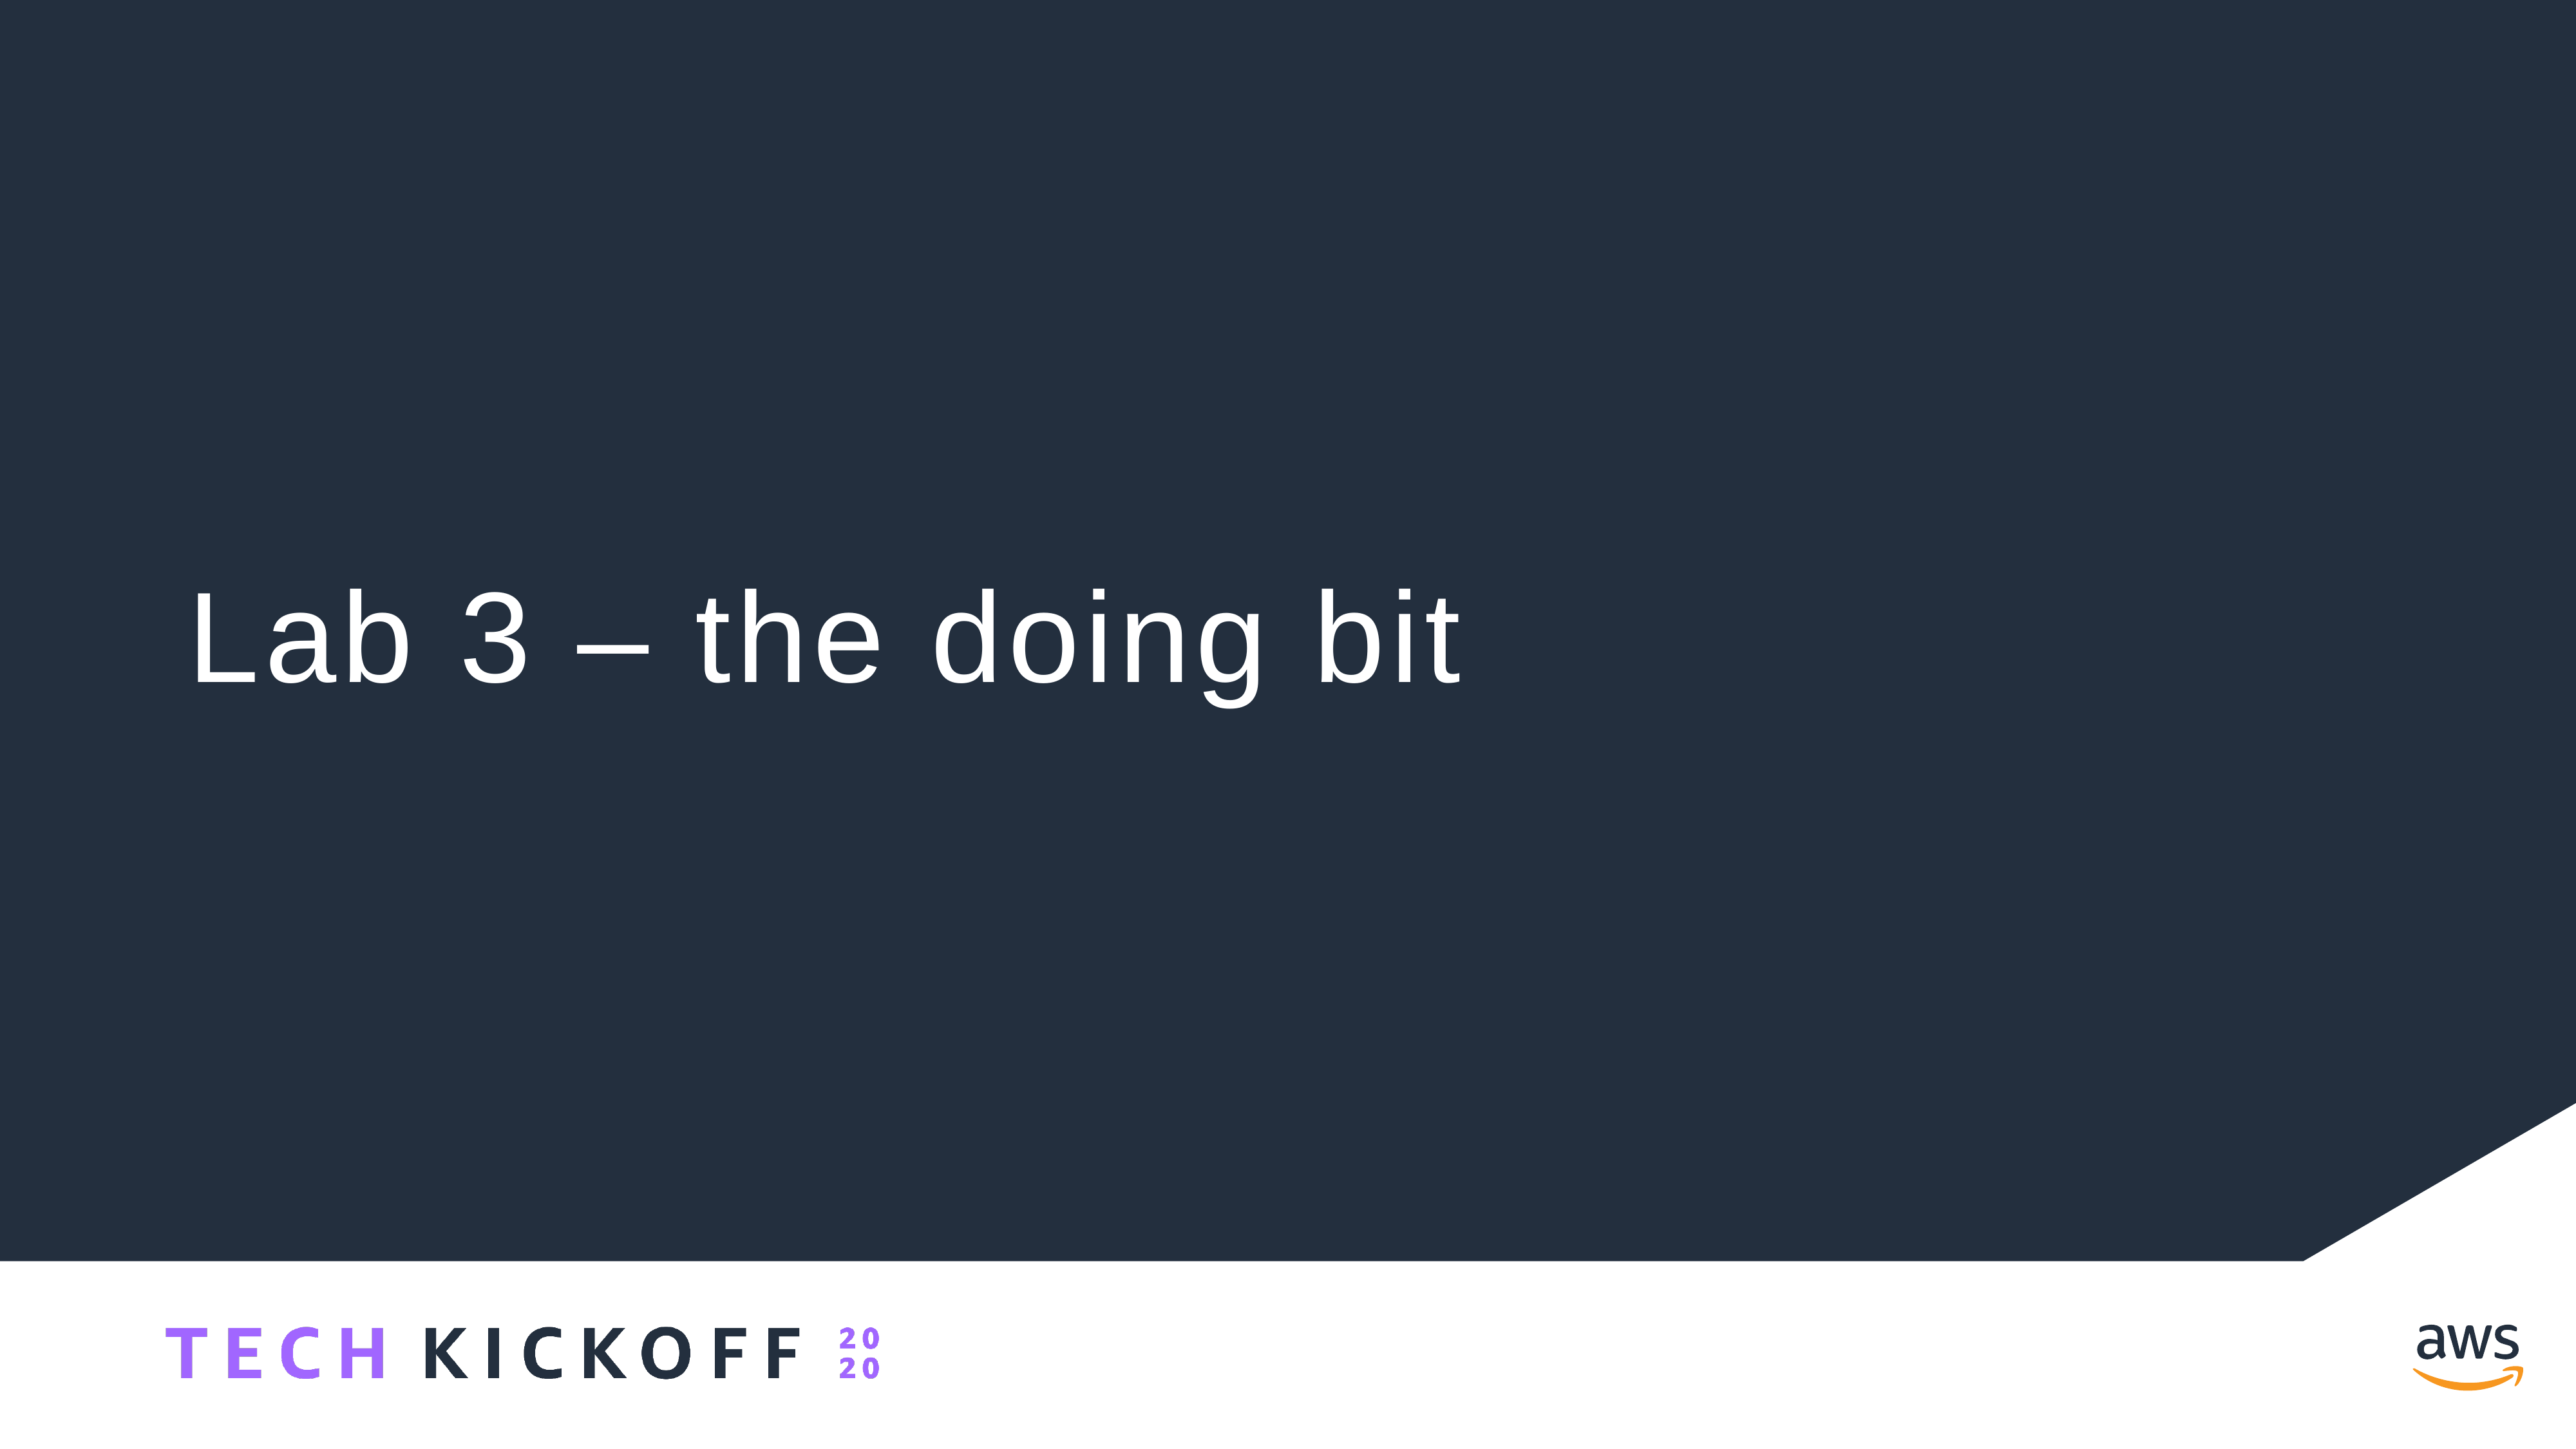

# Lab 3 – the doing bit